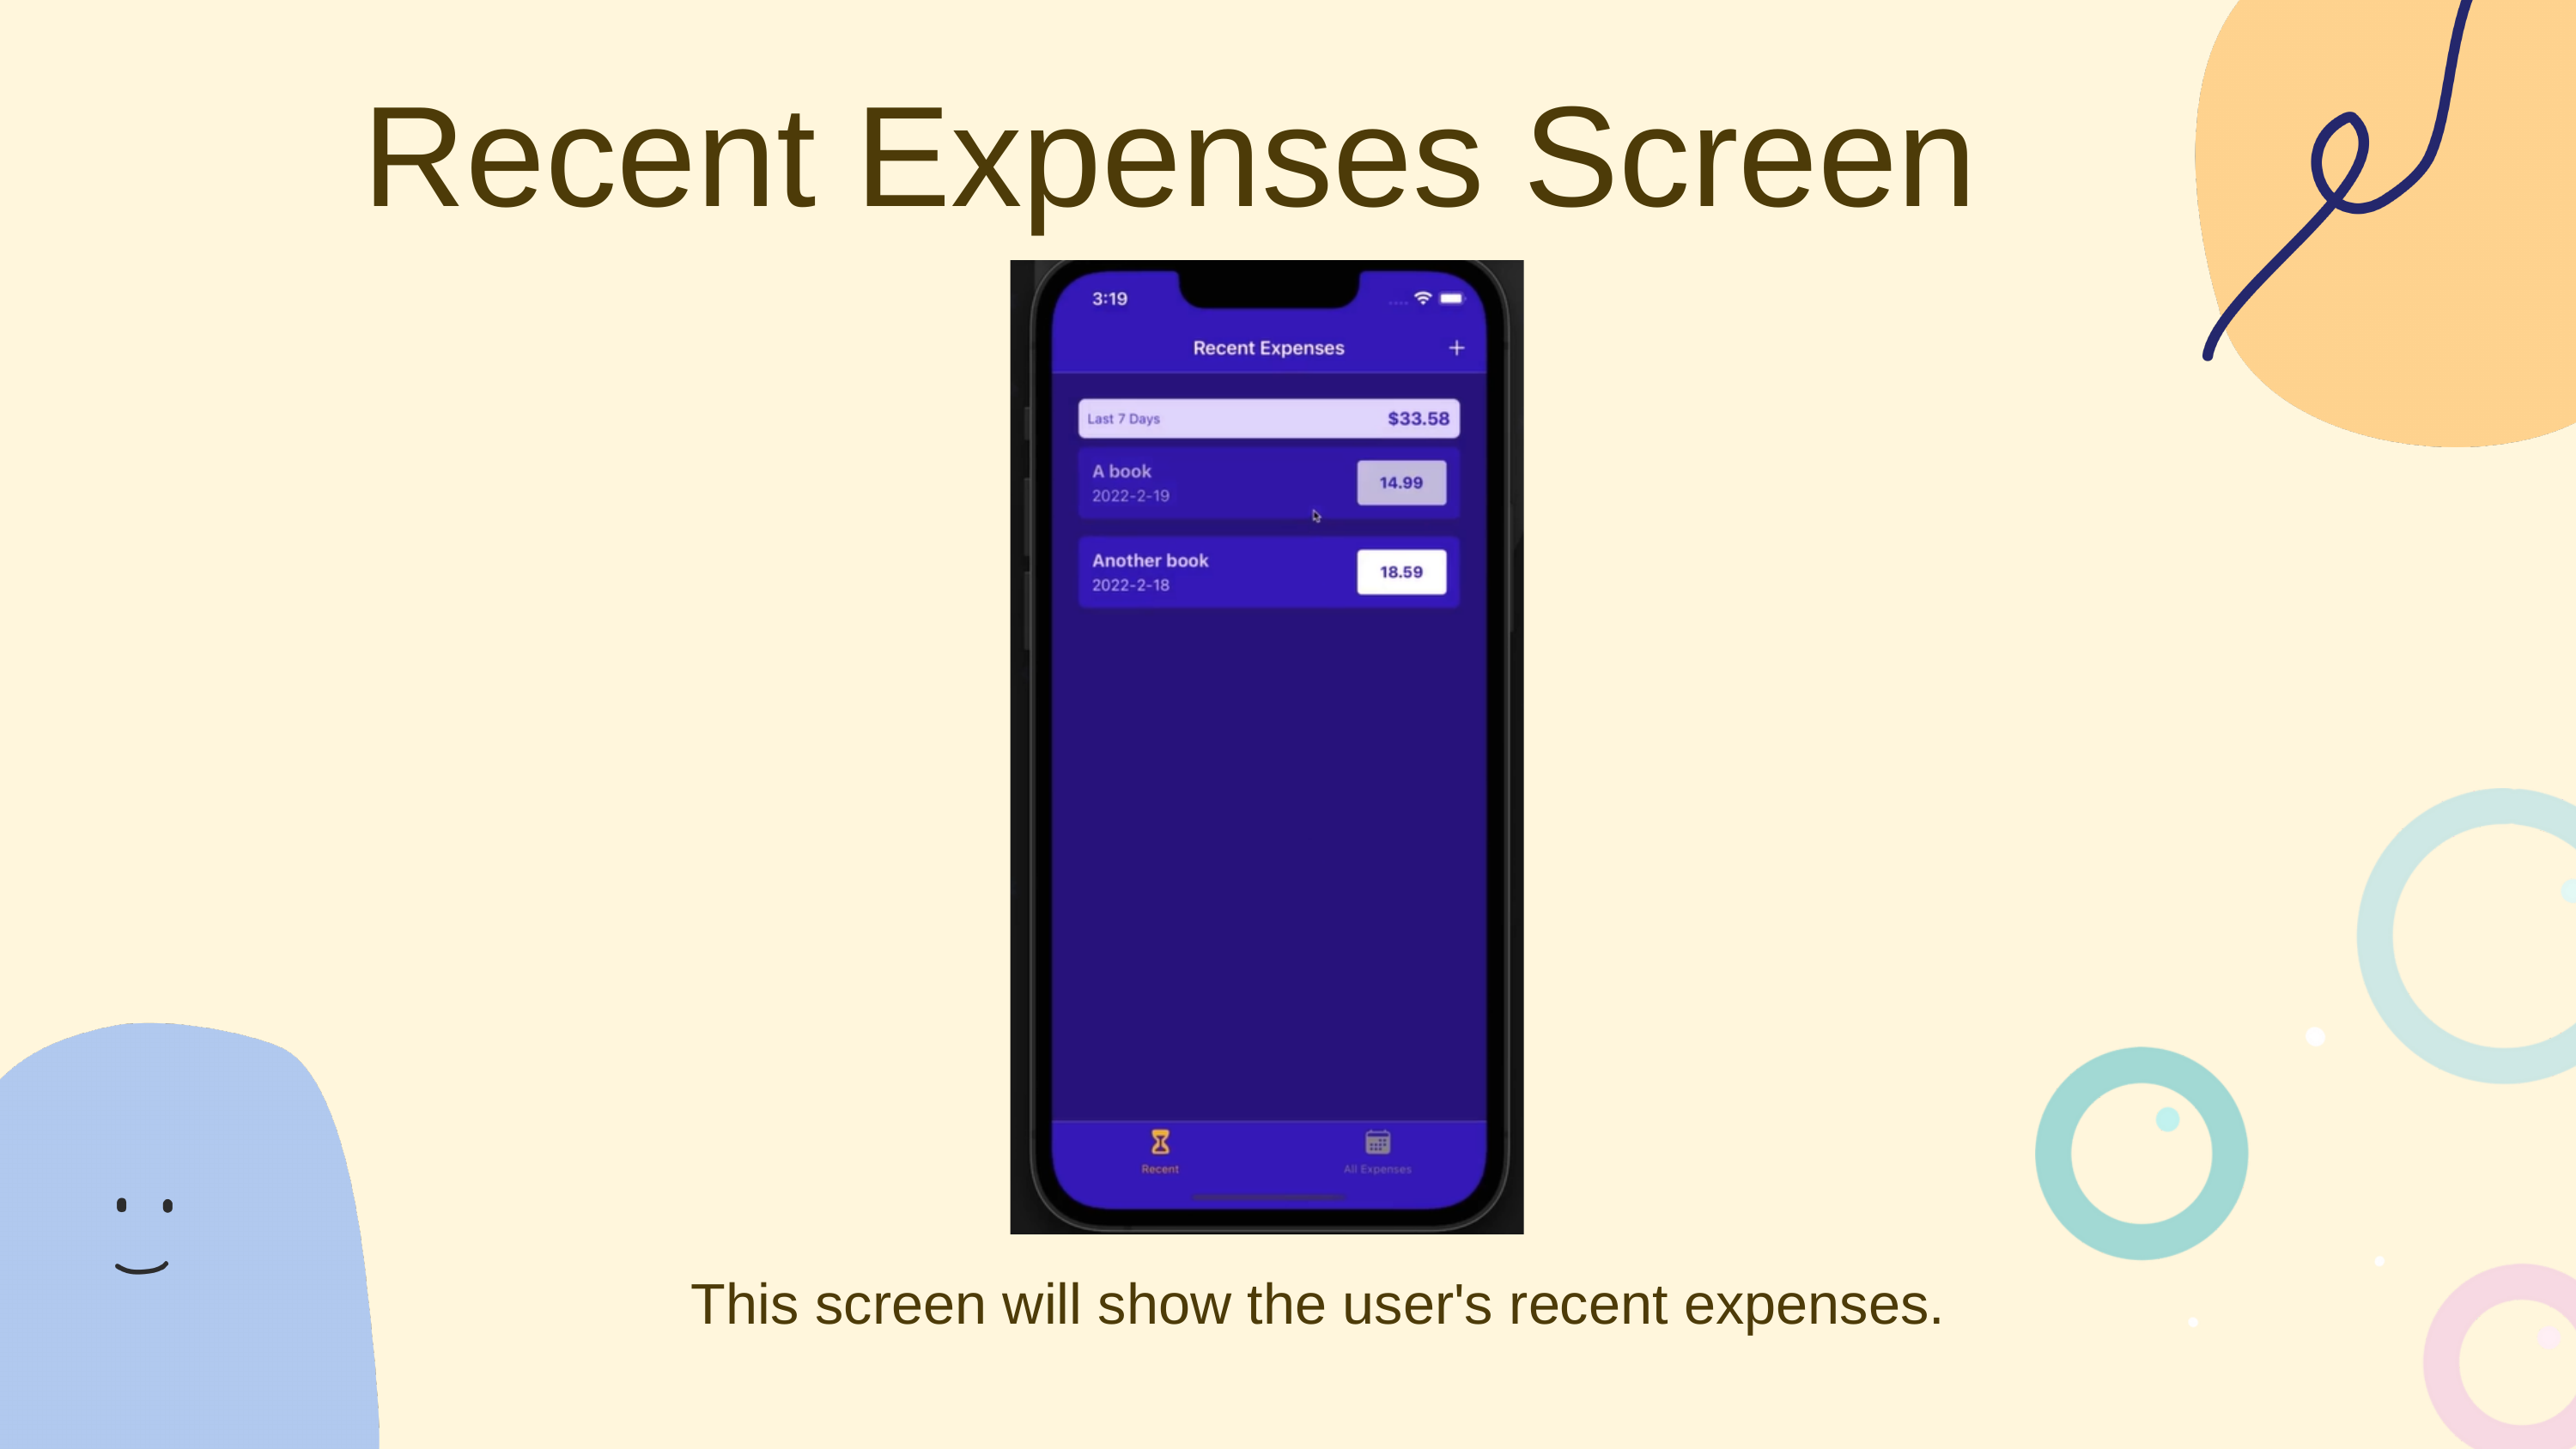

Recent Expenses Screen

This screen will show the user's recent expenses.